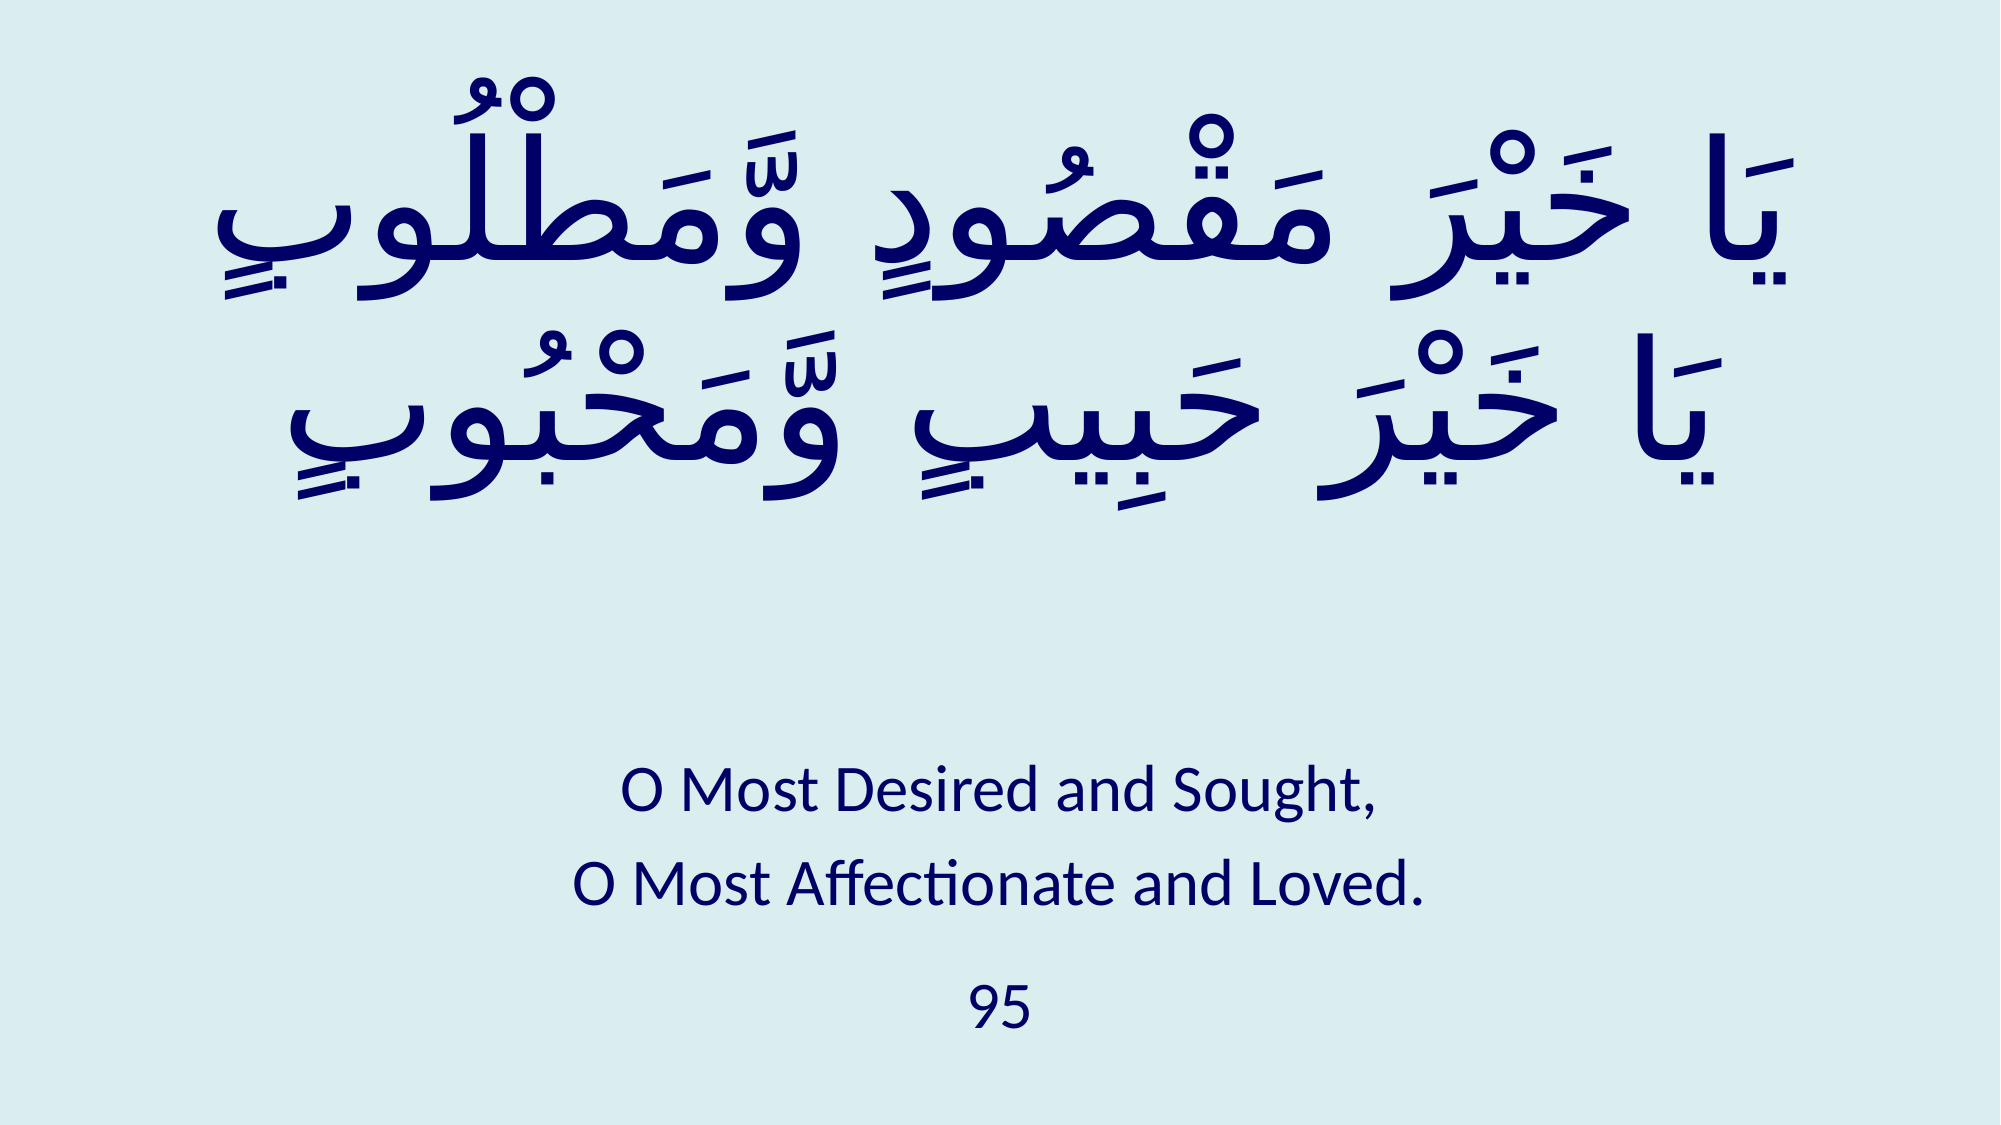

# يَا خَيْرَ مَقْصُودٍ وَّمَطْلُوبٍ يَا خَيْرَ حَبِيبٍ وَّمَحْبُوبٍ
O Most Desired and Sought,
O Most Affectionate and Loved.
95